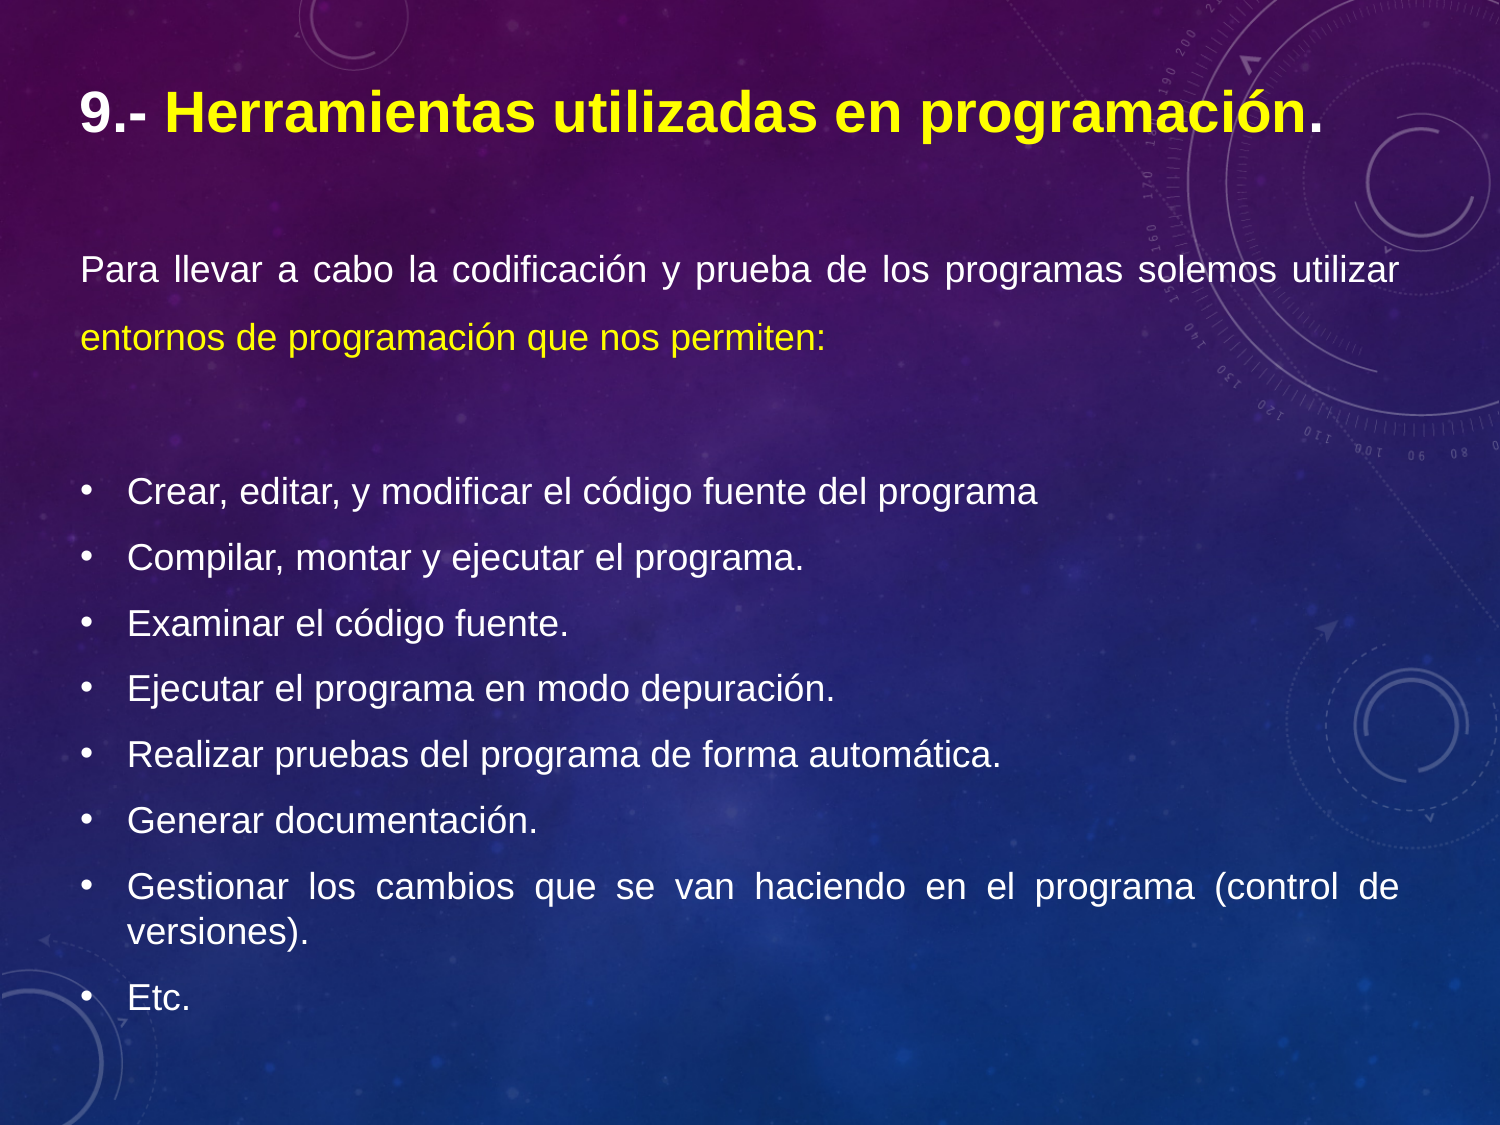

9.- Herramientas utilizadas en programación.
Para llevar a cabo la codificación y prueba de los programas solemos utilizar entornos de programación que nos permiten:

Crear, editar, y modificar el código fuente del programa
Compilar, montar y ejecutar el programa.
Examinar el código fuente.
Ejecutar el programa en modo depuración.
Realizar pruebas del programa de forma automática.
Generar documentación.
Gestionar los cambios que se van haciendo en el programa (control de versiones).
Etc.